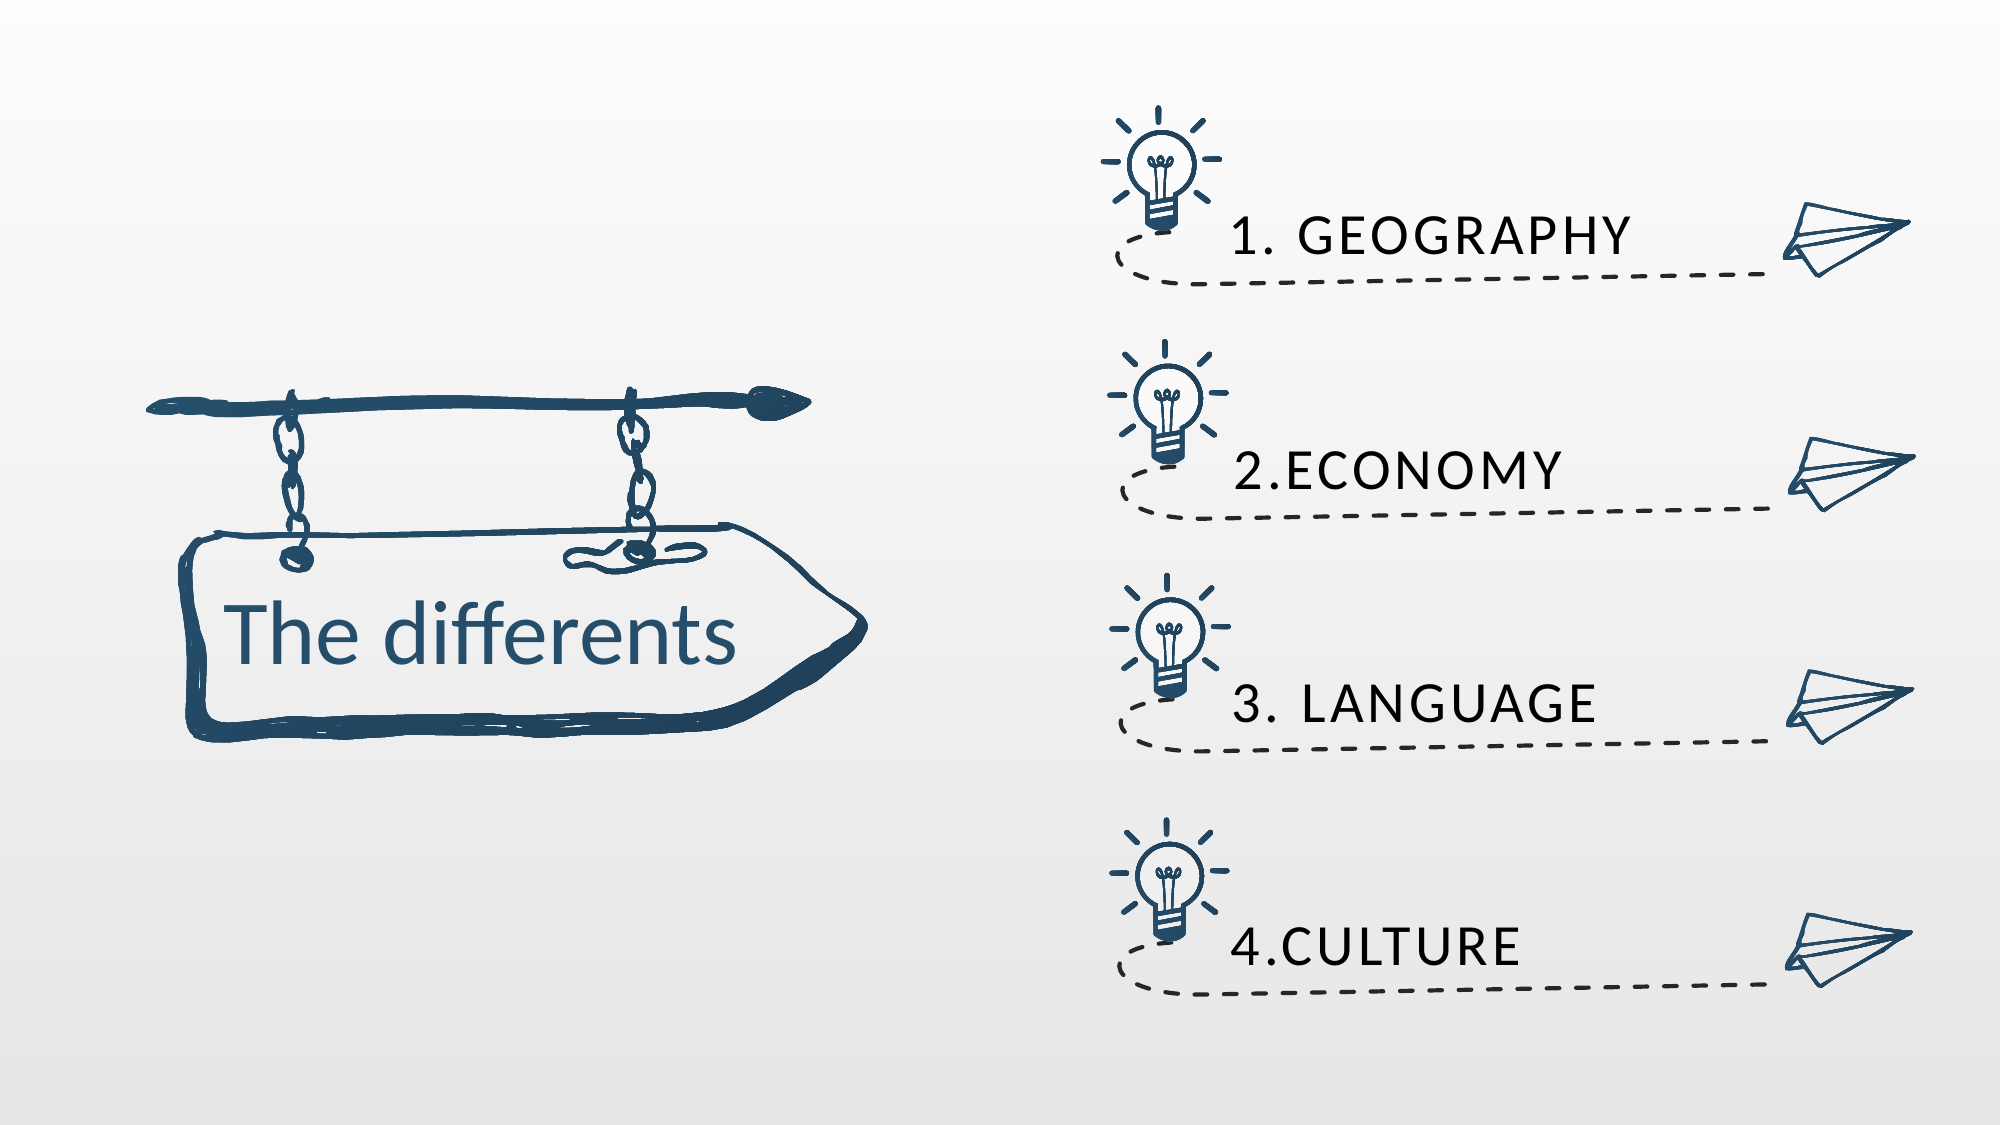

1. GEOGRAPHY

2.ECONOMY

The differents

3. LANGUAGE

4.CULTURE